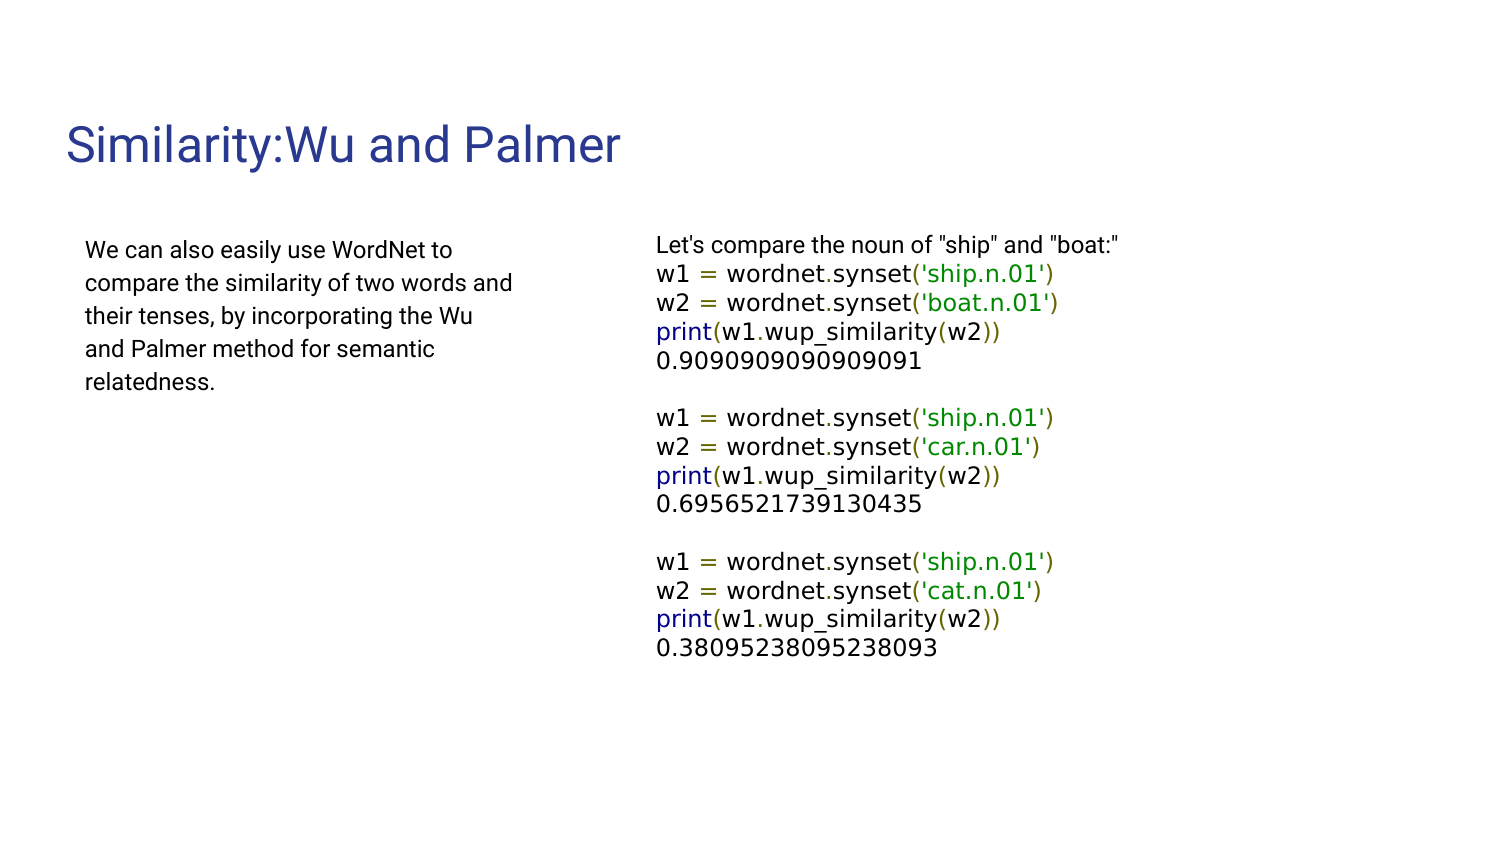

# Similarity:Wu and Palmer
We can also easily use WordNet to compare the similarity of two words and their tenses, by incorporating the Wu and Palmer method for semantic relatedness.
Let's compare the noun of "ship" and "boat:"
w1 = wordnet.synset('ship.n.01')
w2 = wordnet.synset('boat.n.01')
print(w1.wup_similarity(w2))
0.9090909090909091

w1 = wordnet.synset('ship.n.01')
w2 = wordnet.synset('car.n.01')
print(w1.wup_similarity(w2))
0.6956521739130435

w1 = wordnet.synset('ship.n.01')
w2 = wordnet.synset('cat.n.01')
print(w1.wup_similarity(w2))
0.38095238095238093